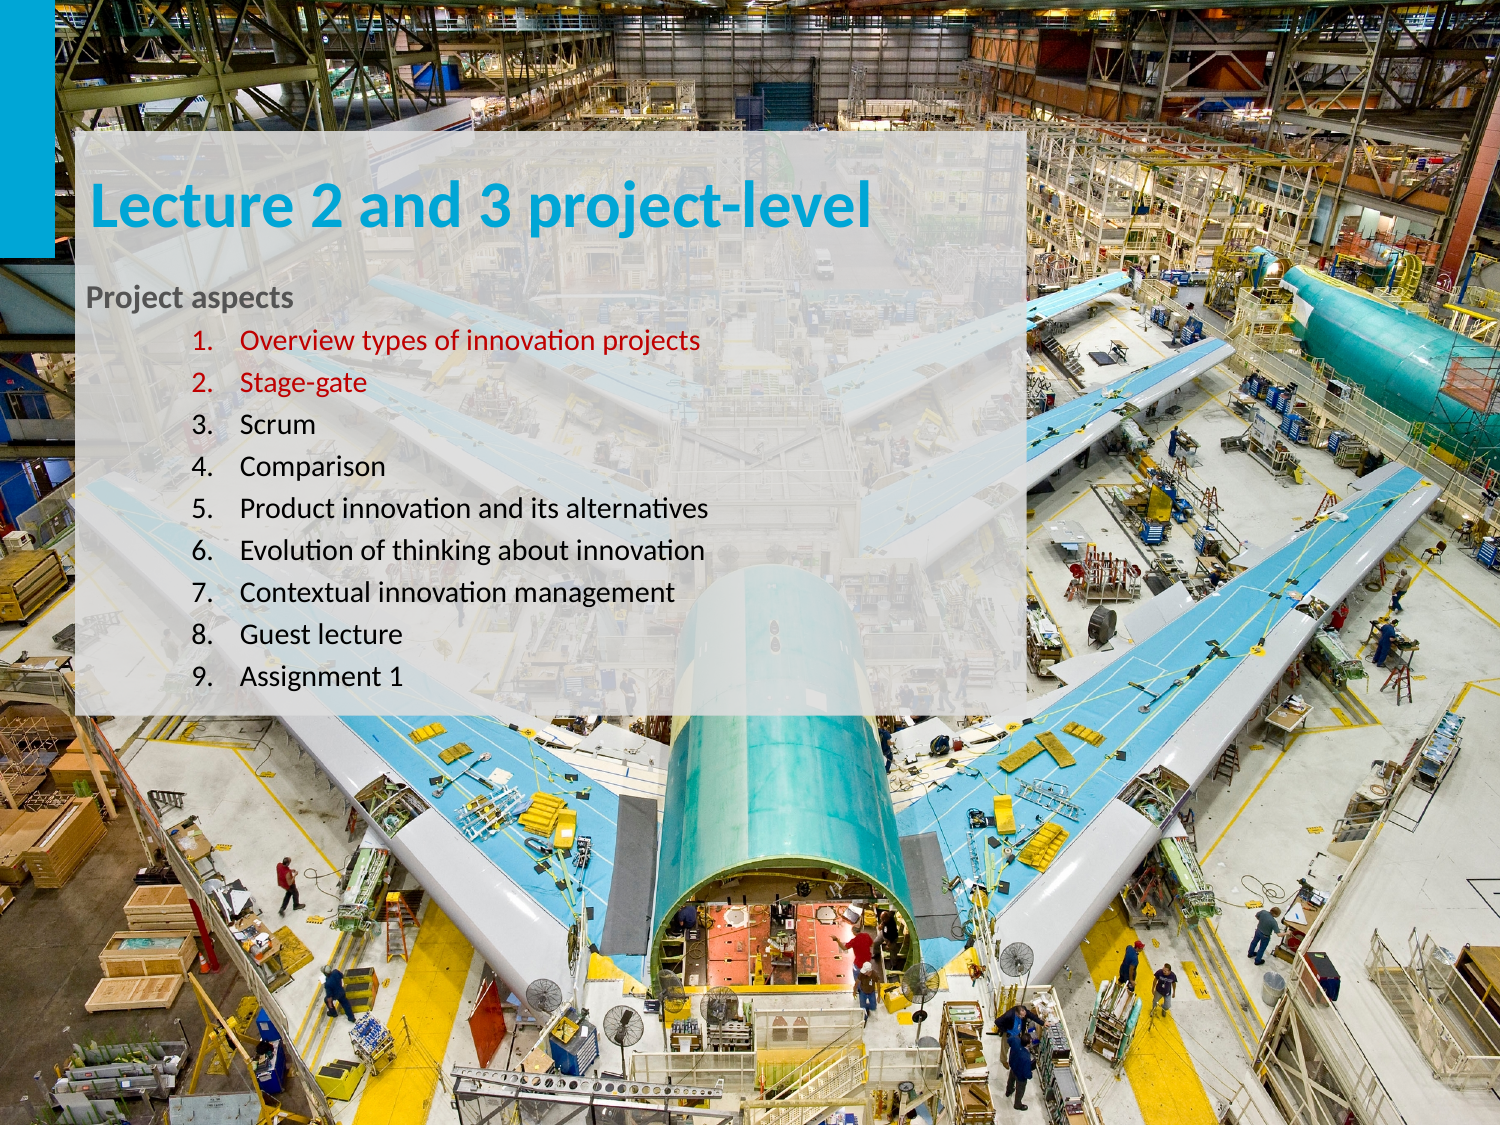

# Lecture 2 and 3 project-level

Project aspects
Overview types of innovation projects
Stage-gate
Scrum
Comparison
Product innovation and its alternatives
Evolution of thinking about innovation
Contextual innovation management
Guest lecture
Assignment 1